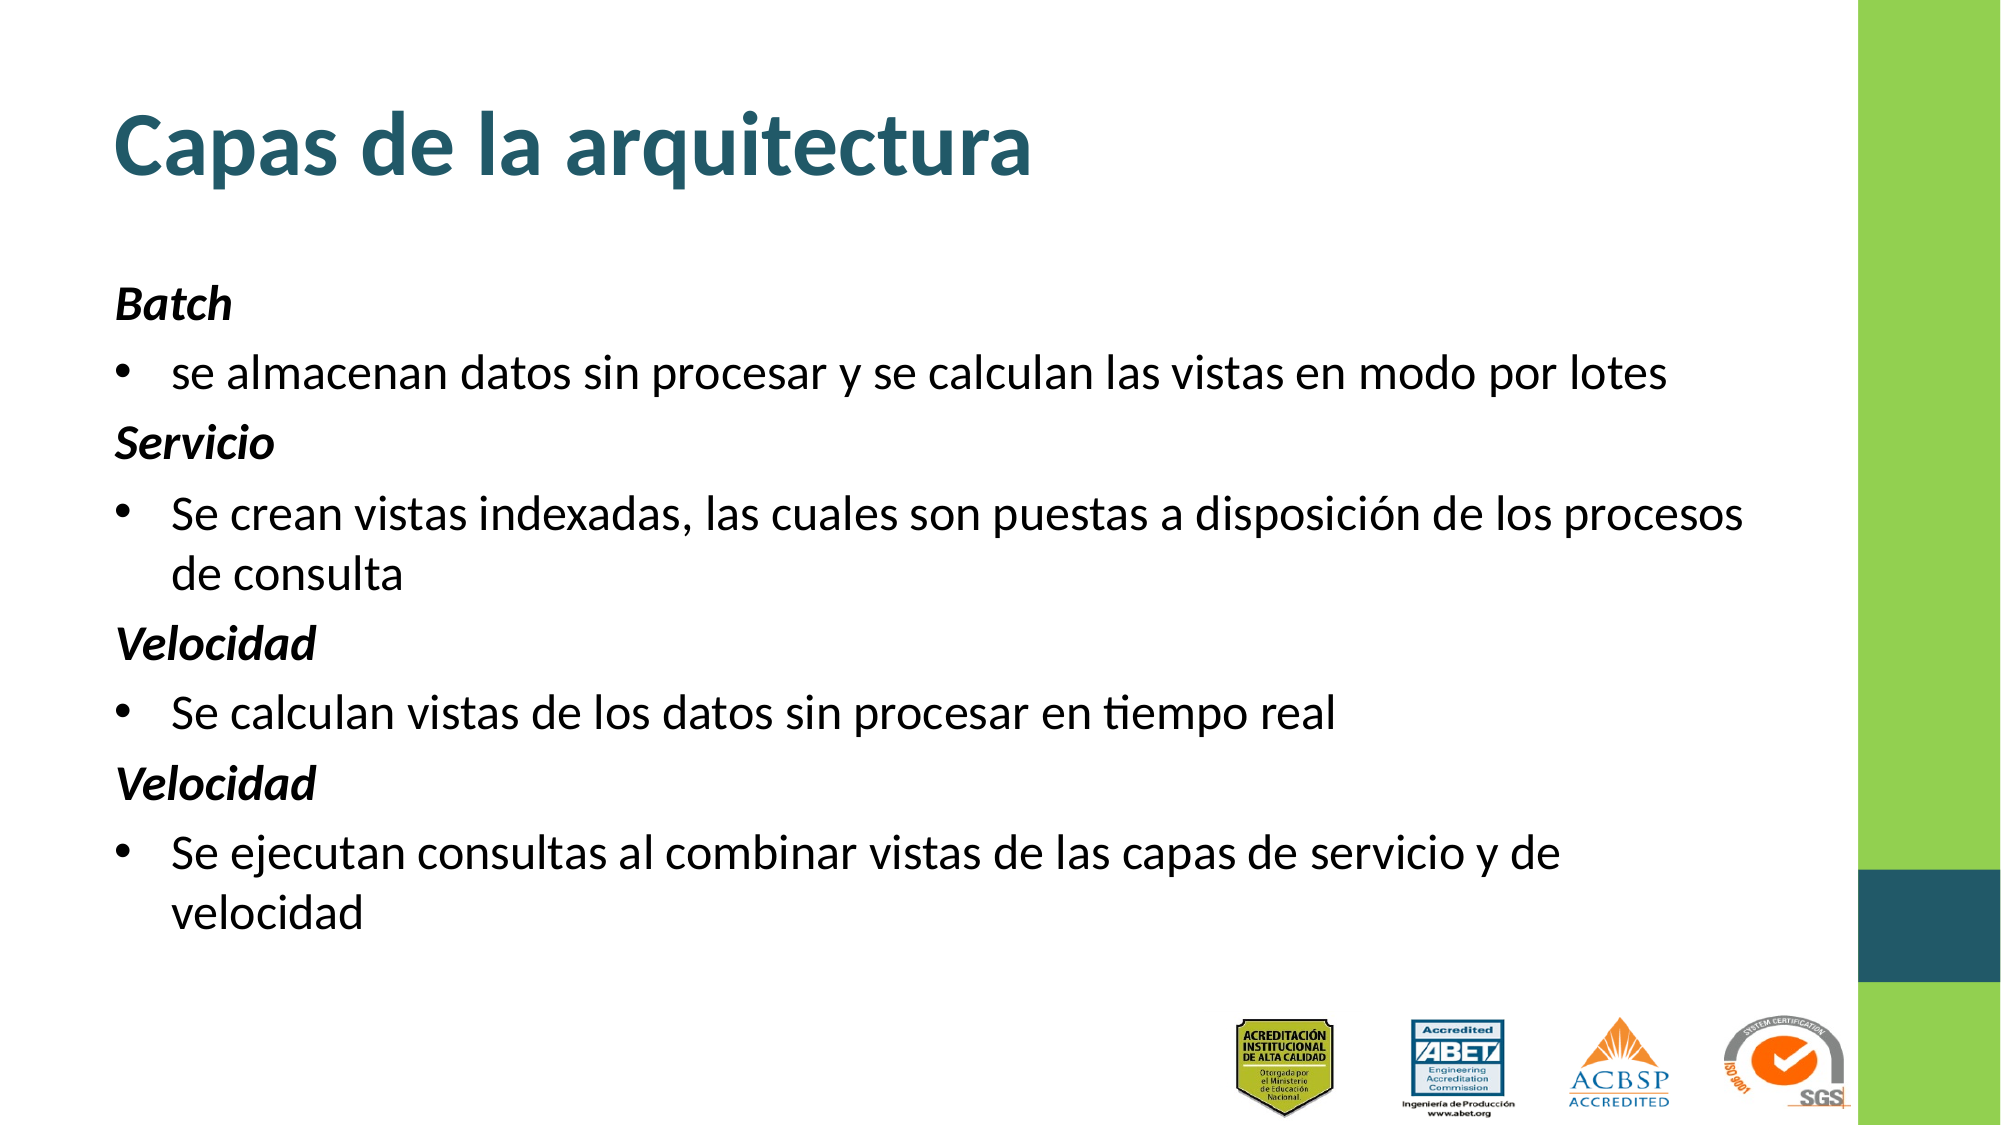

# Capas de la arquitectura
Batch
se almacenan datos sin procesar y se calculan las vistas en modo por lotes
Servicio
Se crean vistas indexadas, las cuales son puestas a disposición de los procesos de consulta
Velocidad
Se calculan vistas de los datos sin procesar en tiempo real
Velocidad
Se ejecutan consultas al combinar vistas de las capas de servicio y de velocidad